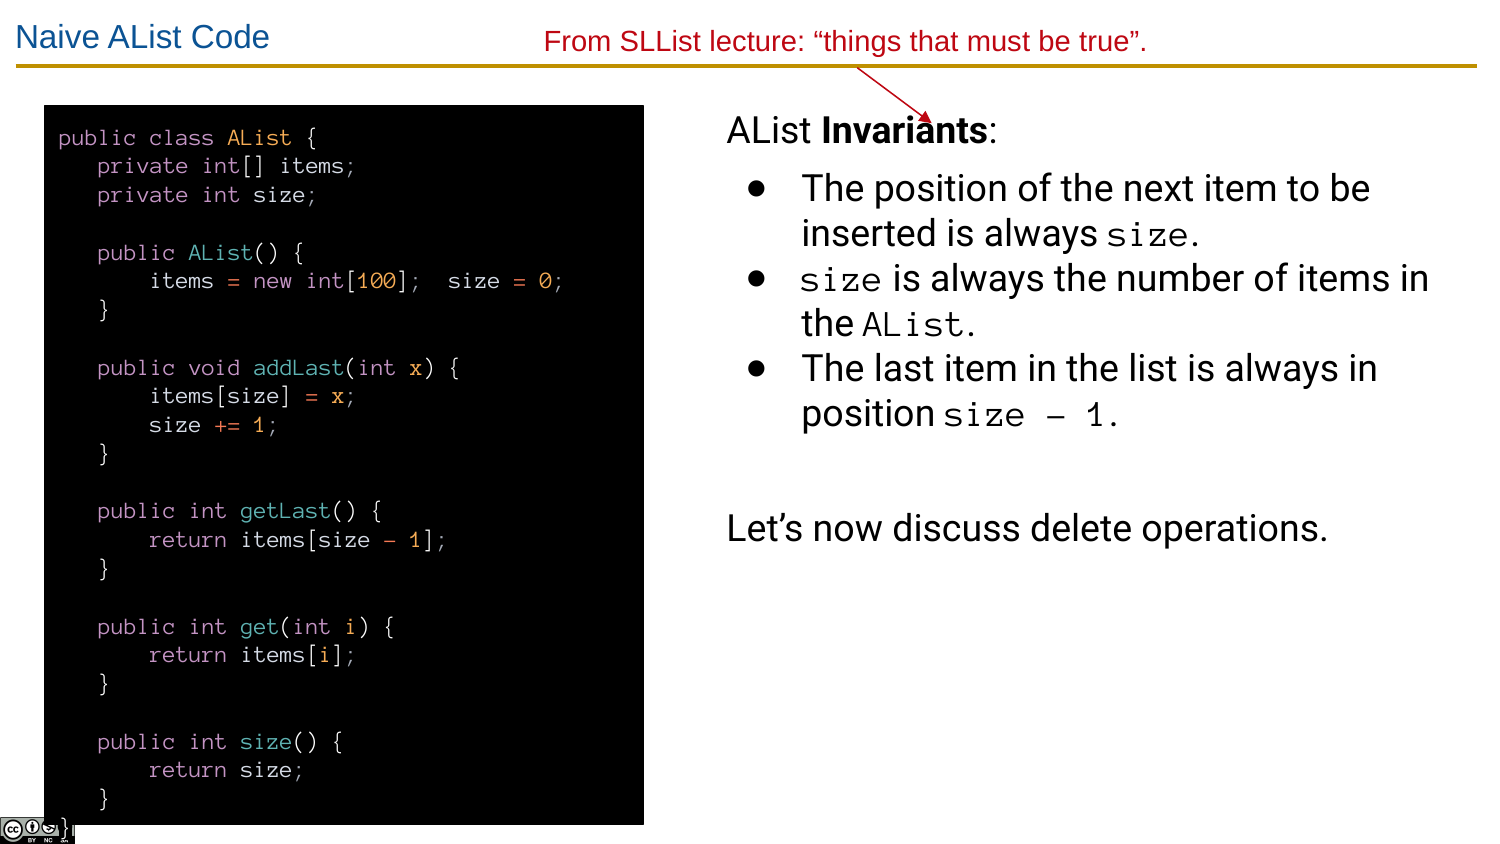

# Naive AList Code
From SLList lecture: “things that must be true”.
AList Invariants:
The position of the next item to be inserted is always size.
size is always the number of items in the AList.
The last item in the list is always in position size - 1.

Let’s now discuss delete operations.
public class AList {
   private int[] items;
   private int size;

   public AList() {
       items = new int[100];  size = 0;
   }

   public void addLast(int x) {
       items[size] = x;
       size += 1;
   }

   public int getLast() {
       return items[size - 1];
   }

   public int get(int i) {
       return items[i];
   }

   public int size() {
       return size;
   }
}